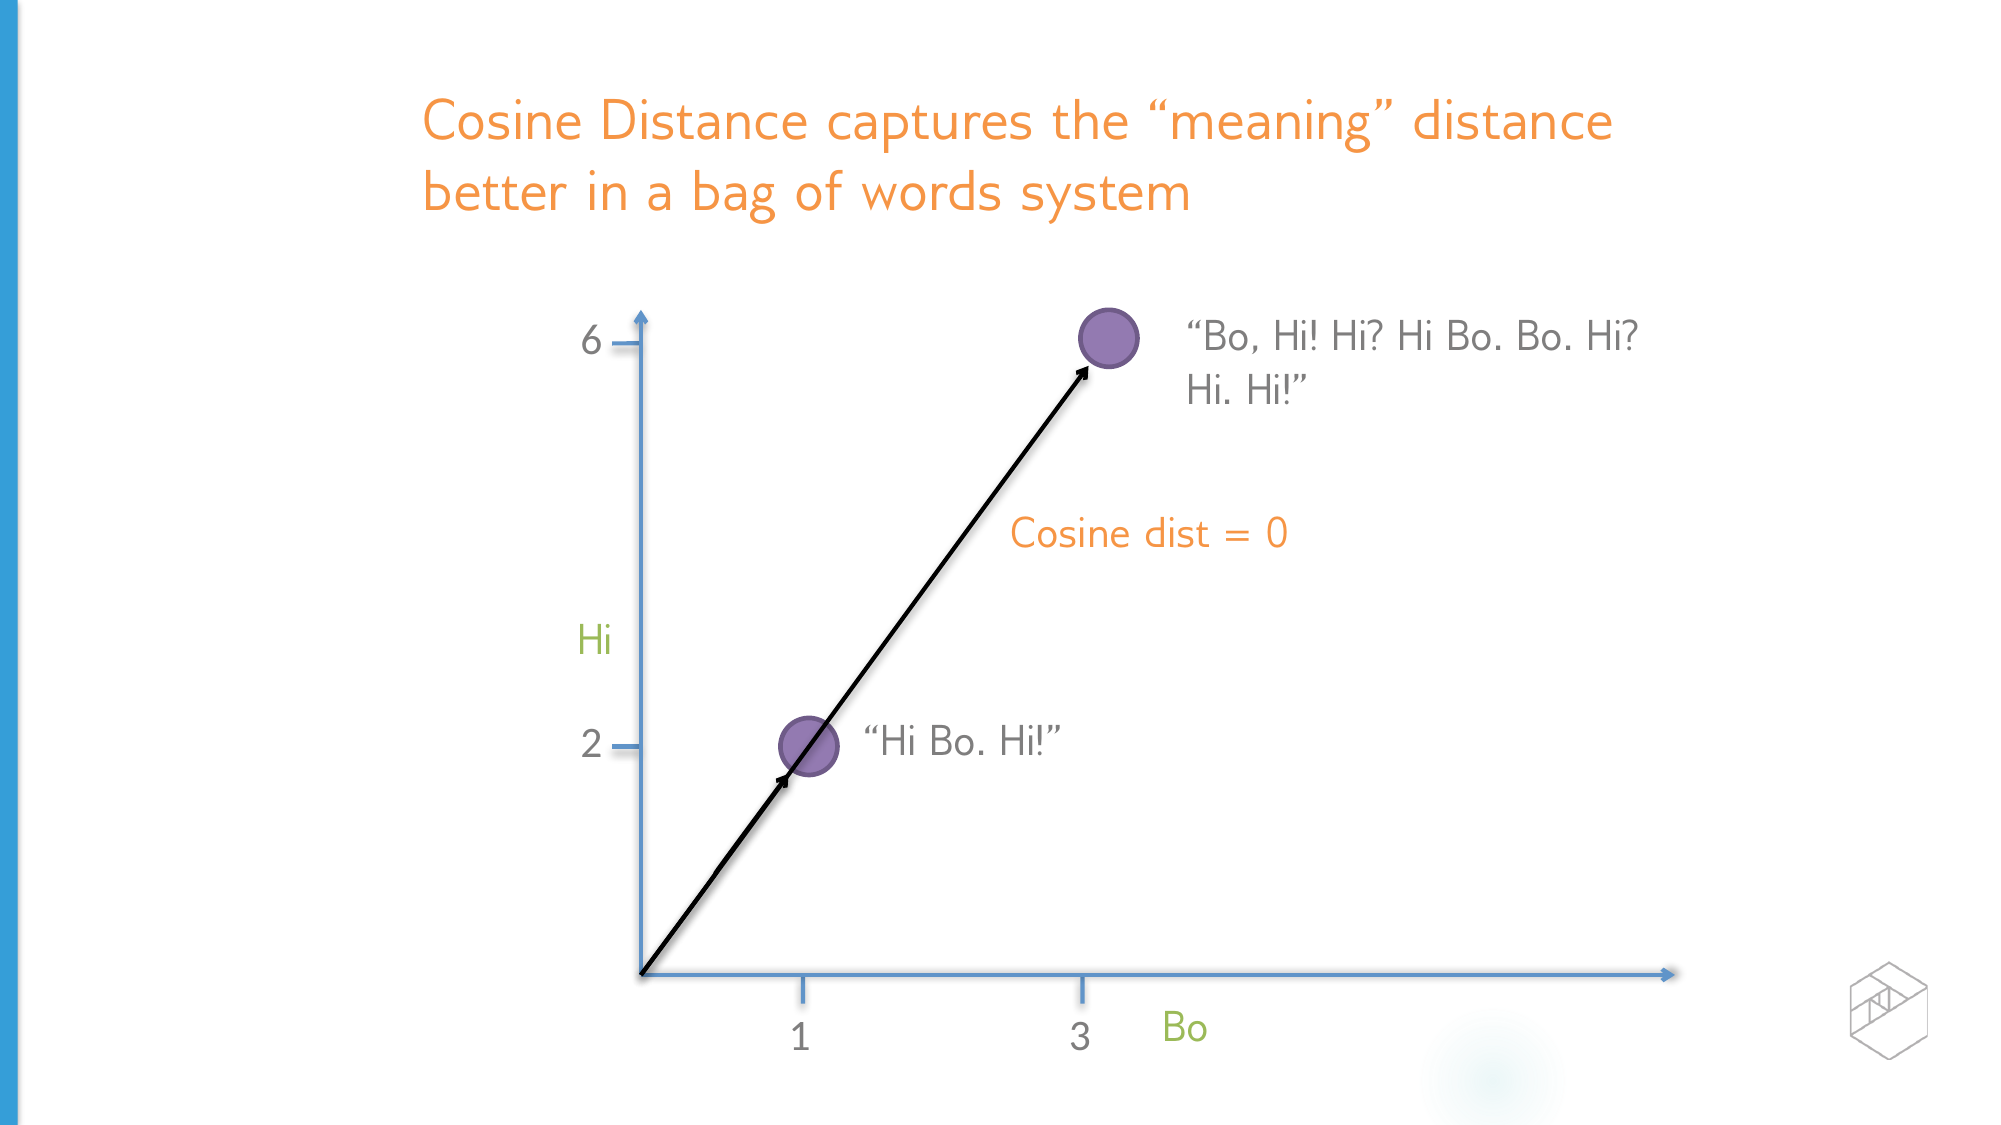

Cosine Distance captures the “meaning” distance better in a bag of words system

“Bo, Hi! Hi? Hi Bo. Bo. Hi? Hi. Hi!”
6

Cosine dist = 0
Hi

“Hi Bo. Hi!”
2

Bo
3
1